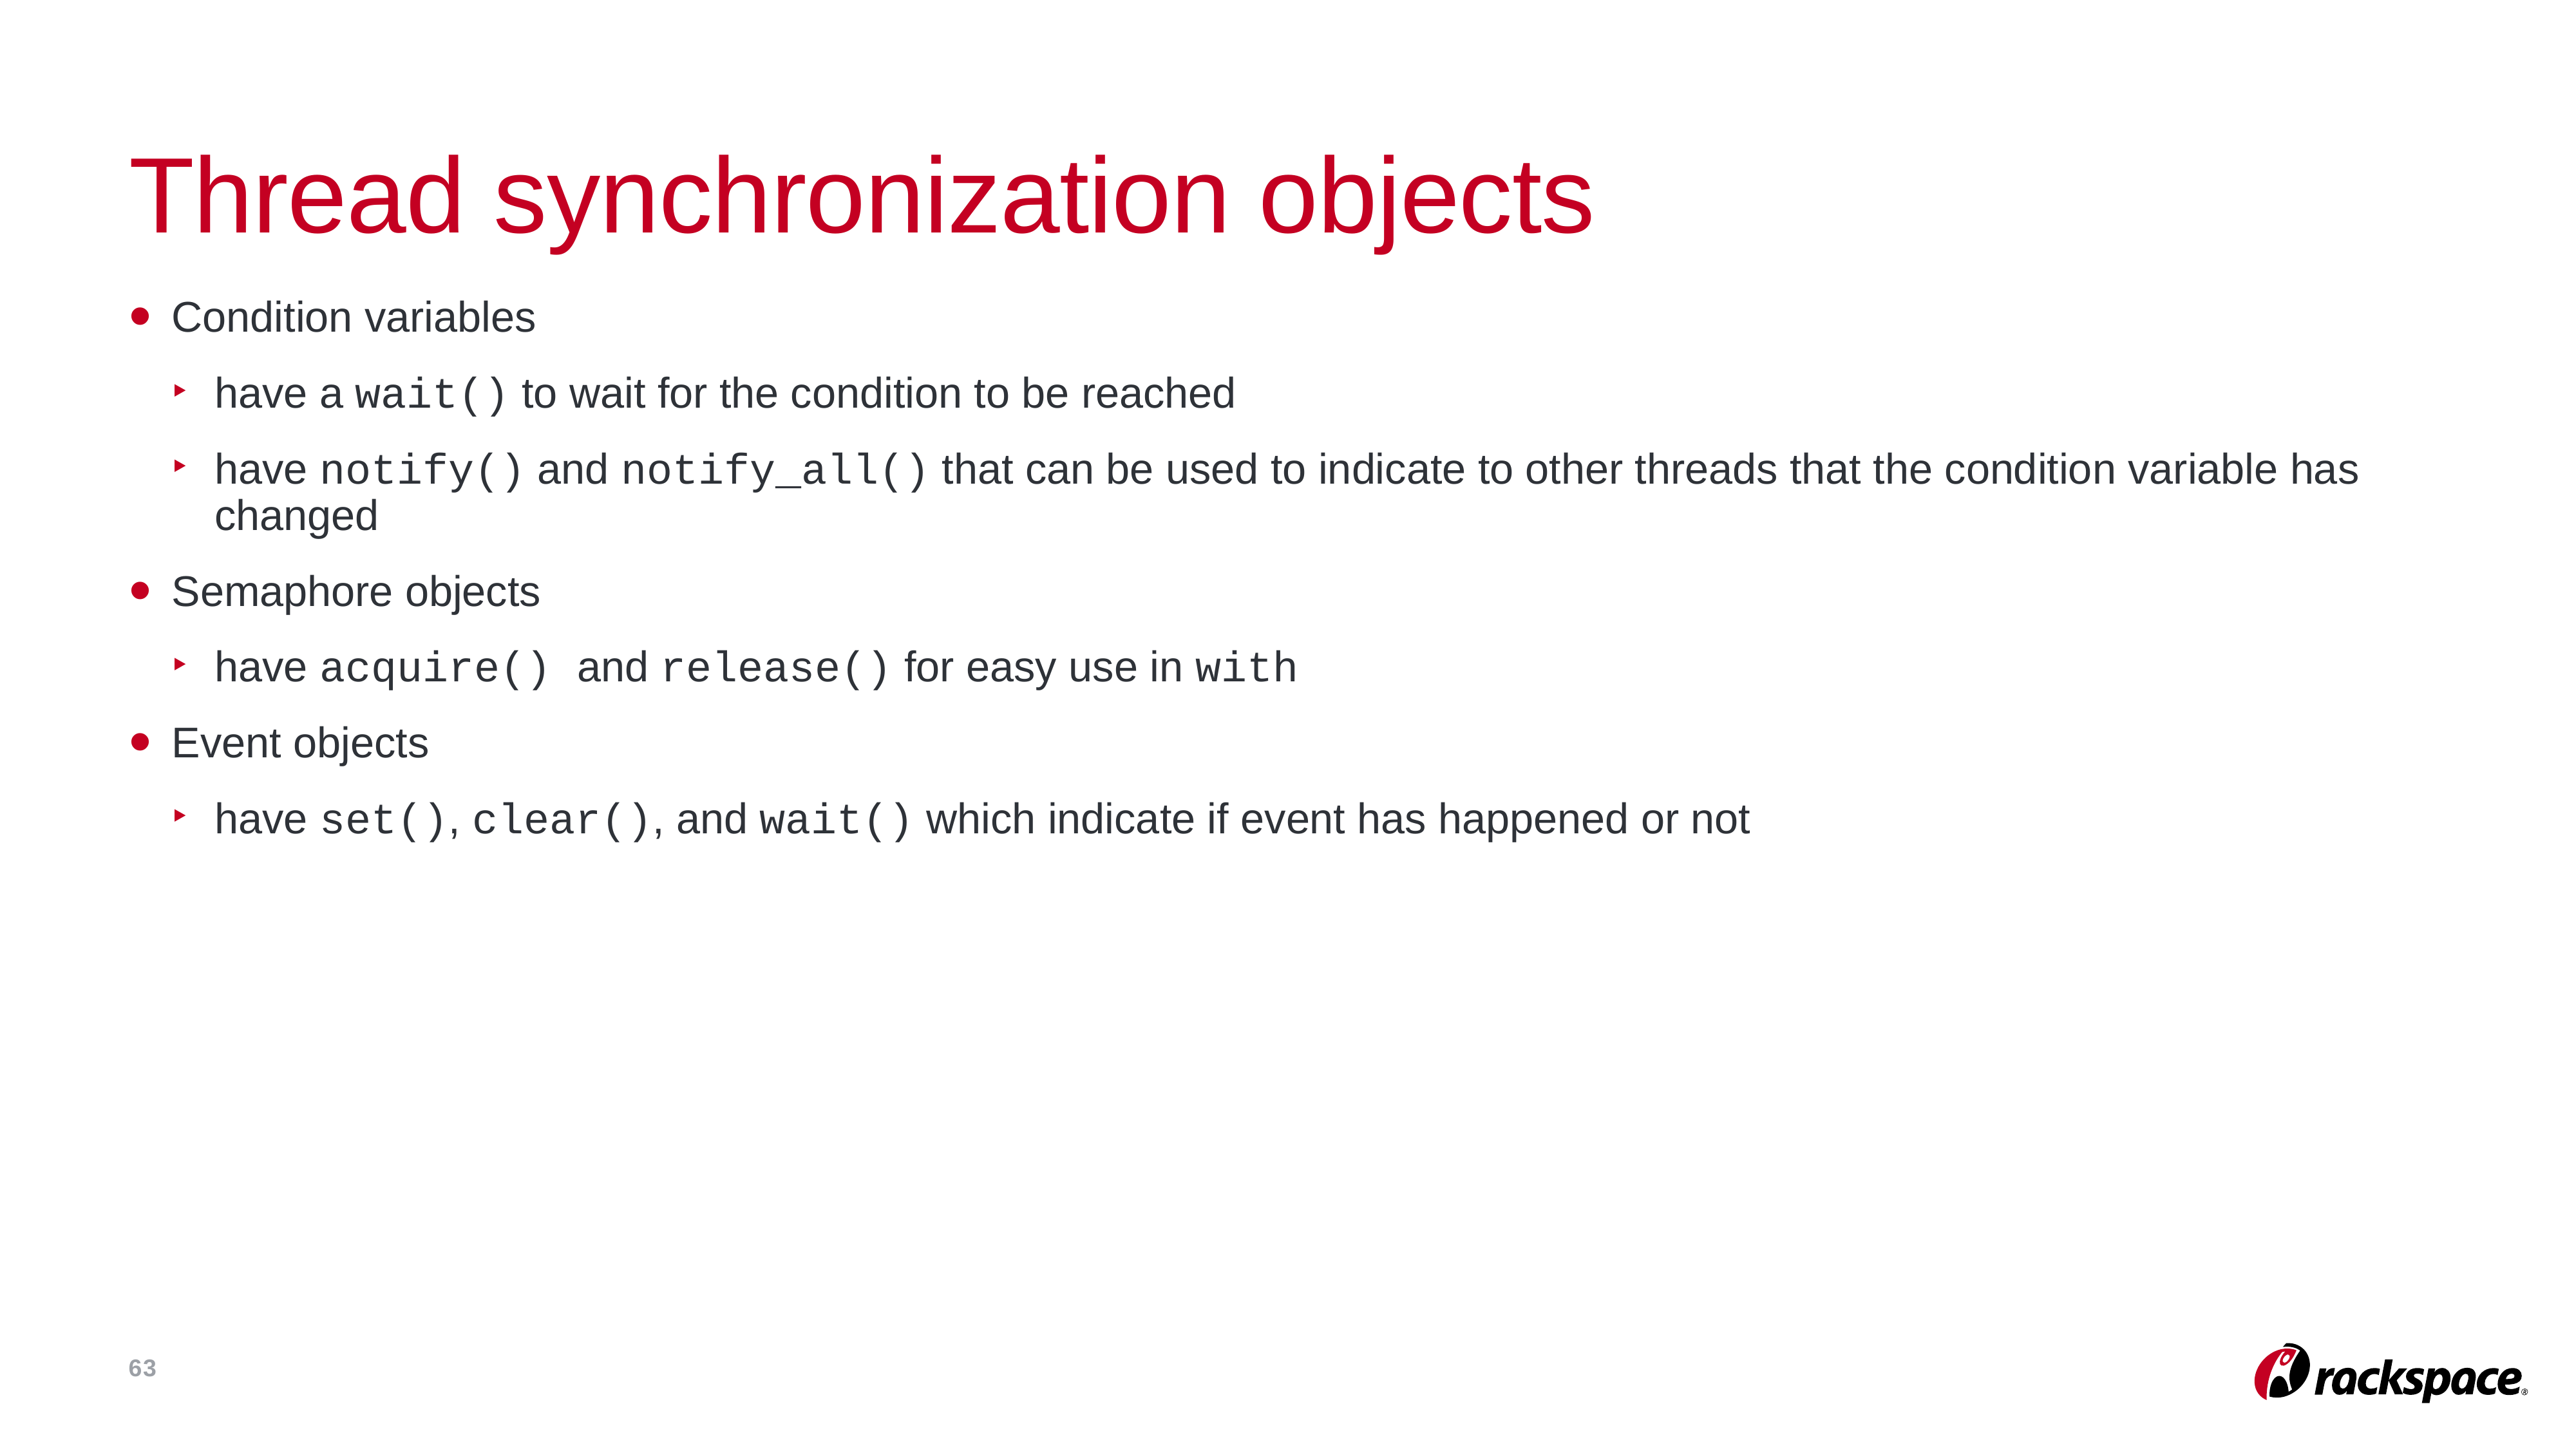

# Thread synchronization objects
Condition variables
have a wait() to wait for the condition to be reached
have notify() and notify_all() that can be used to indicate to other threads that the condition variable has changed
Semaphore objects
have acquire() and release() for easy use in with
Event objects
have set(), clear(), and wait() which indicate if event has happened or not

63